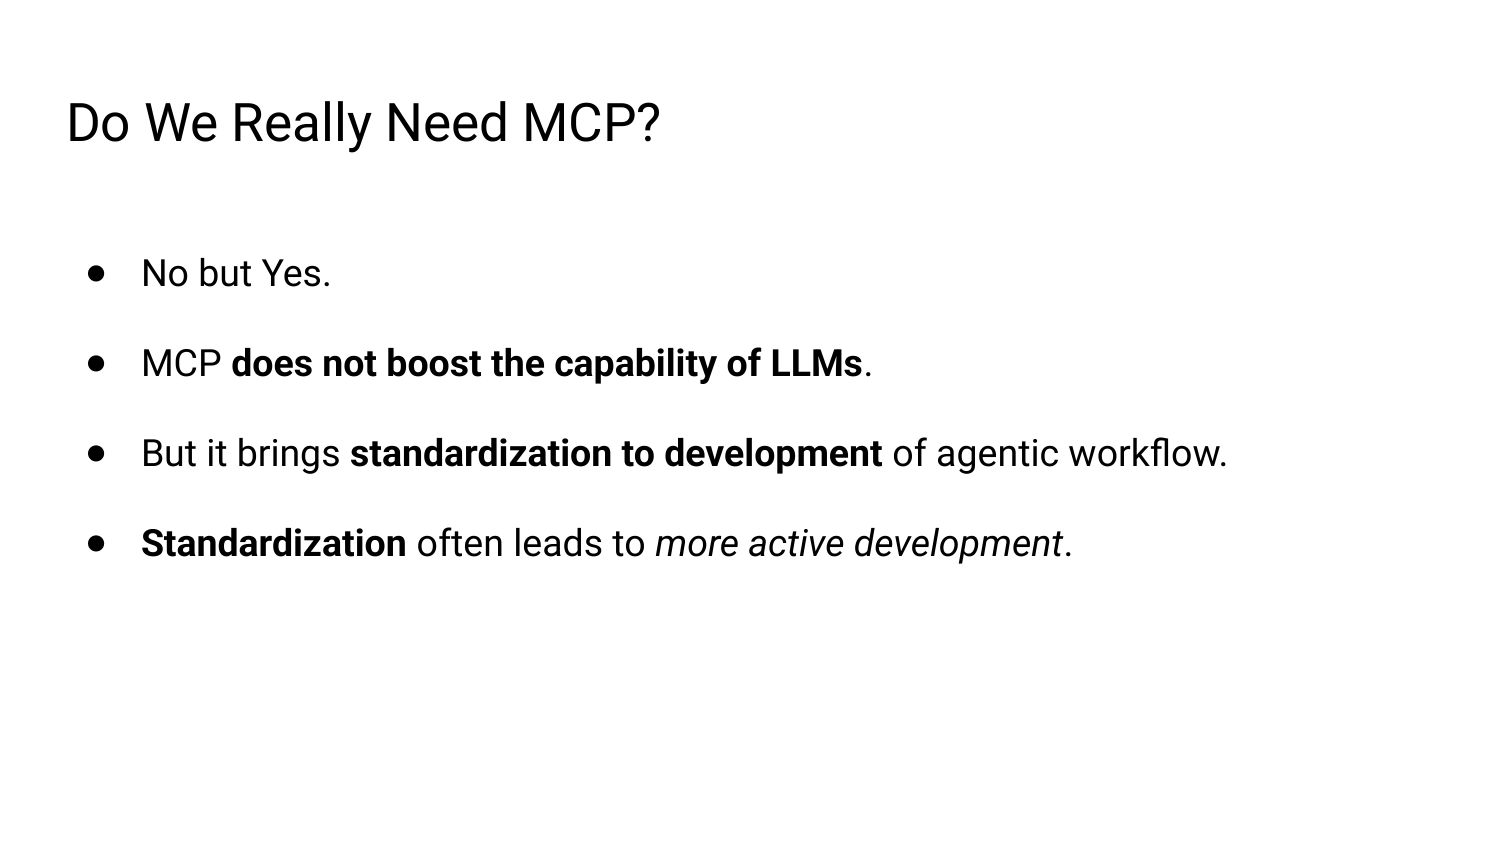

# Do We Really Need MCP?
No but Yes.
MCP does not boost the capability of LLMs.
But it brings standardization to development of agentic workflow.
Standardization often leads to more active development.